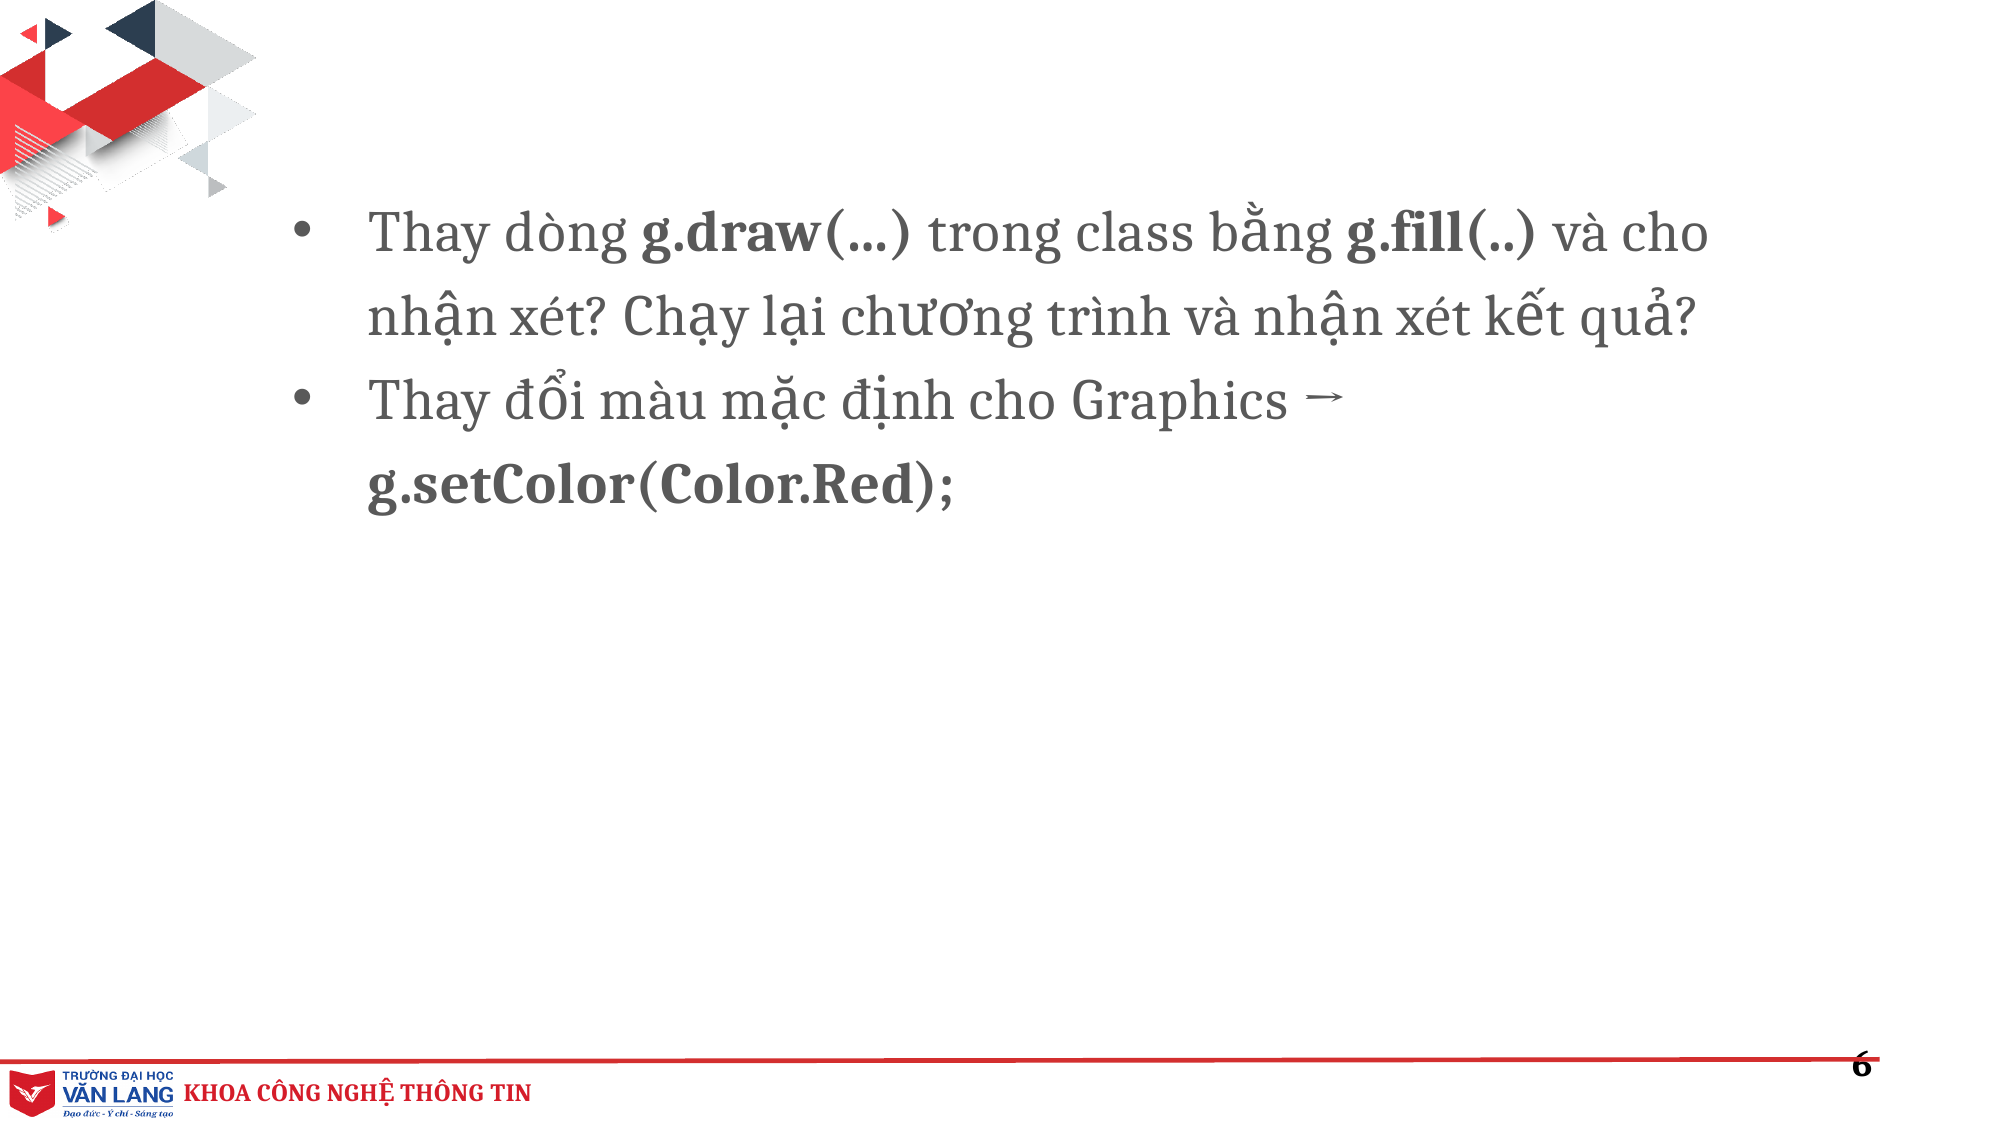

Thay dòng g.draw(…) trong class bằng g.fill(..) và cho nhận xét? Chạy lại chương trình và nhận xét kết quả?
Thay đổi màu mặc định cho Graphics → g.setColor(Color.Red);